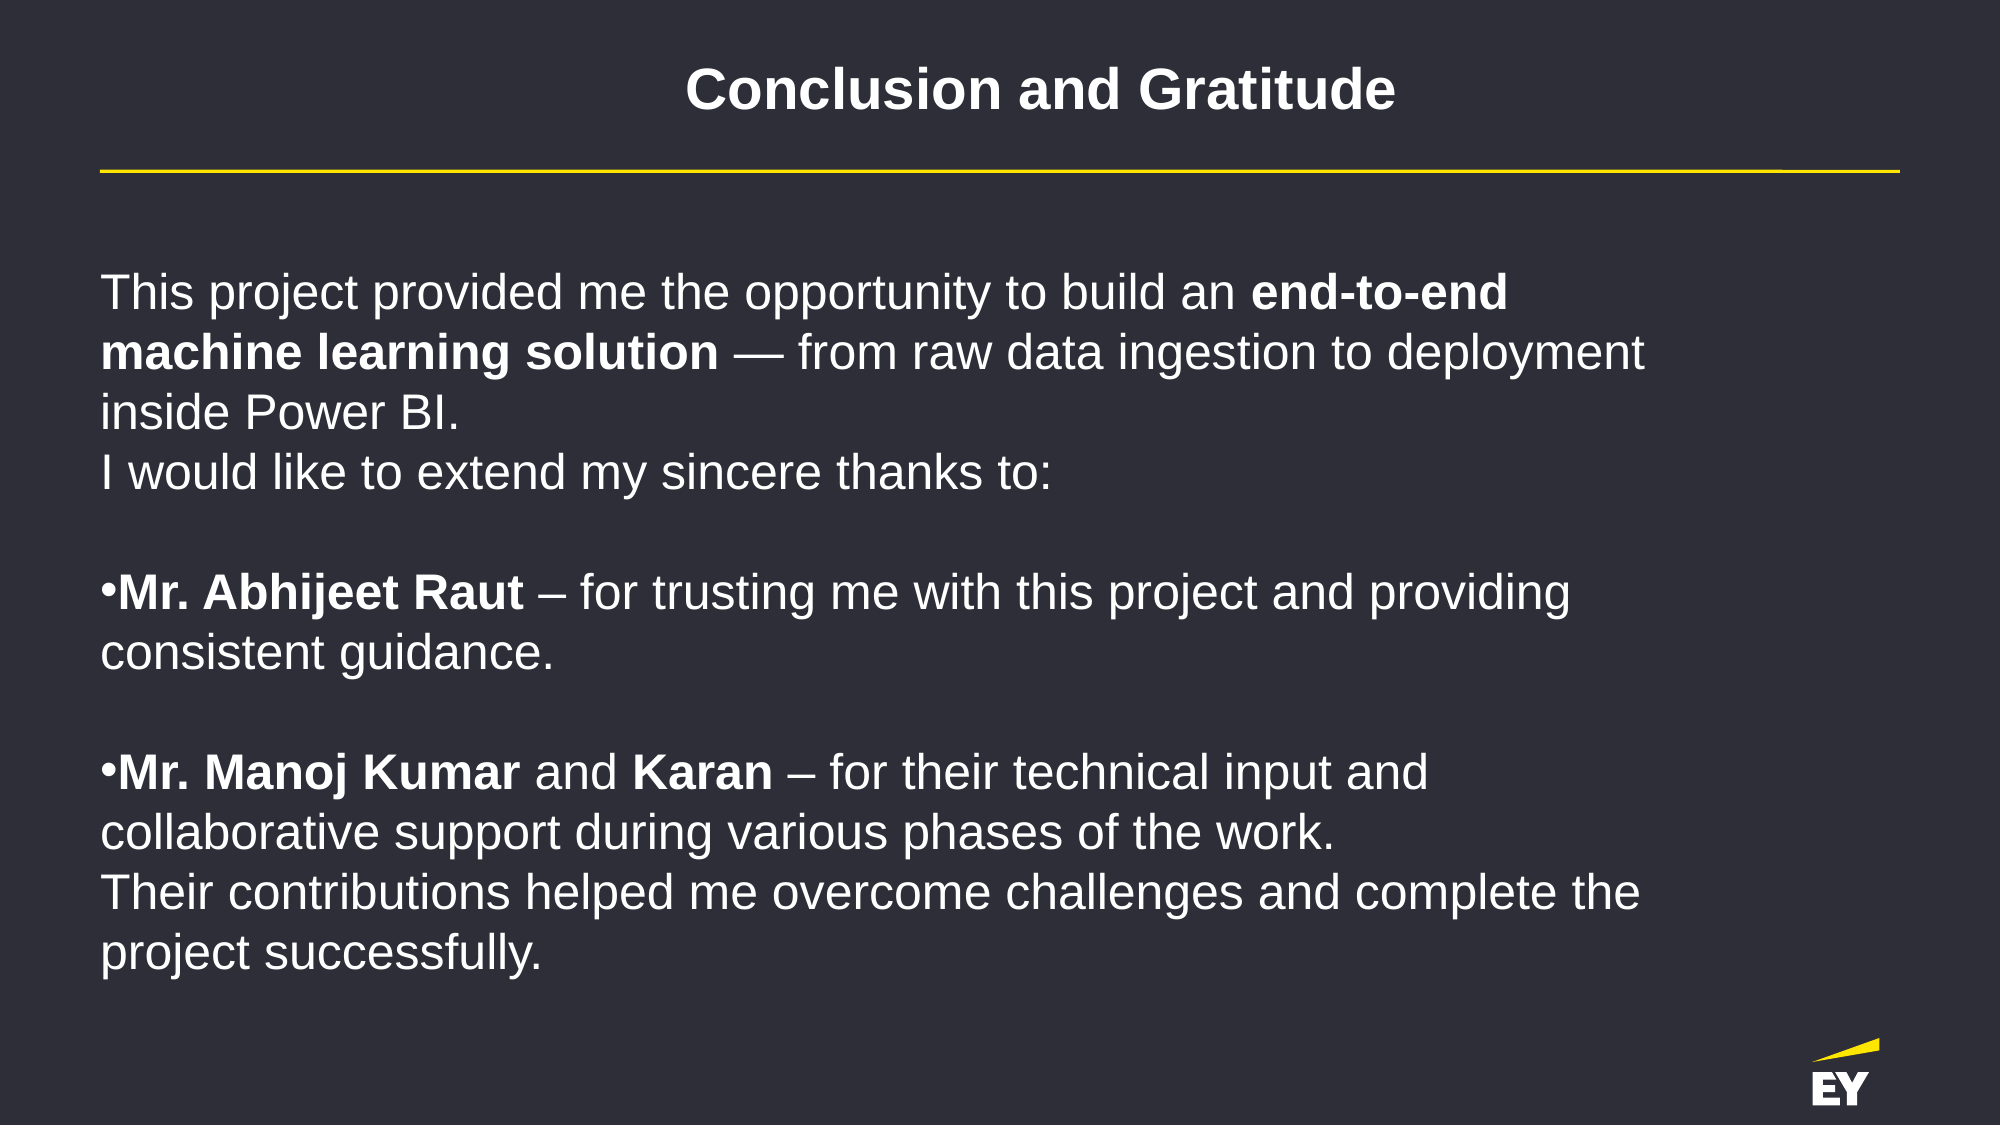

Conclusion and Gratitude
This project provided me the opportunity to build an end-to-end machine learning solution — from raw data ingestion to deployment inside Power BI.
I would like to extend my sincere thanks to:

Mr. Abhijeet Raut – for trusting me with this project and providing consistent guidance.

Mr. Manoj Kumar and Karan – for their technical input and collaborative support during various phases of the work.
Their contributions helped me overcome challenges and complete the project successfully.